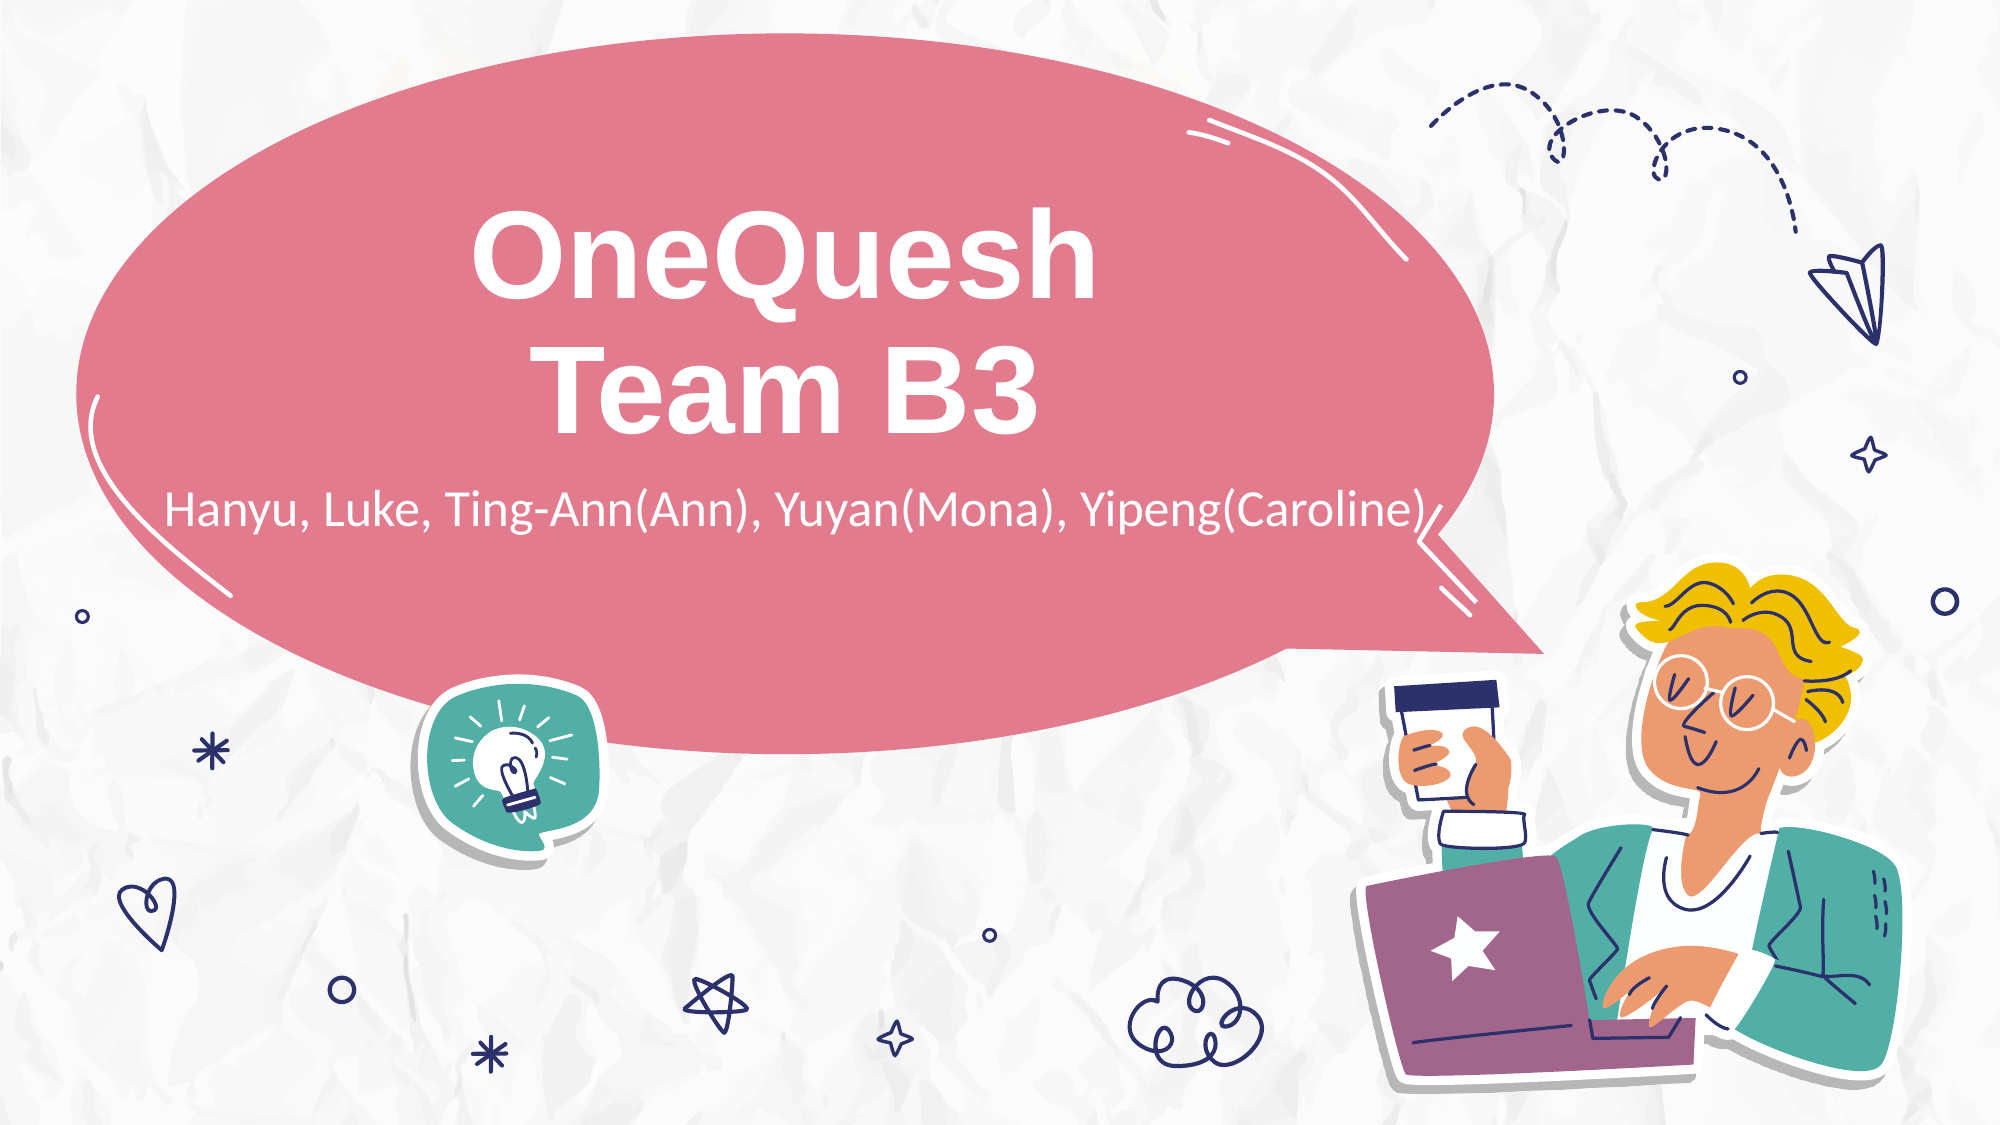

# OneQuesh
Team B3

Hanyu, Luke, Ting-Ann(Ann), Yuyan(Mona), Yipeng(Caroline)